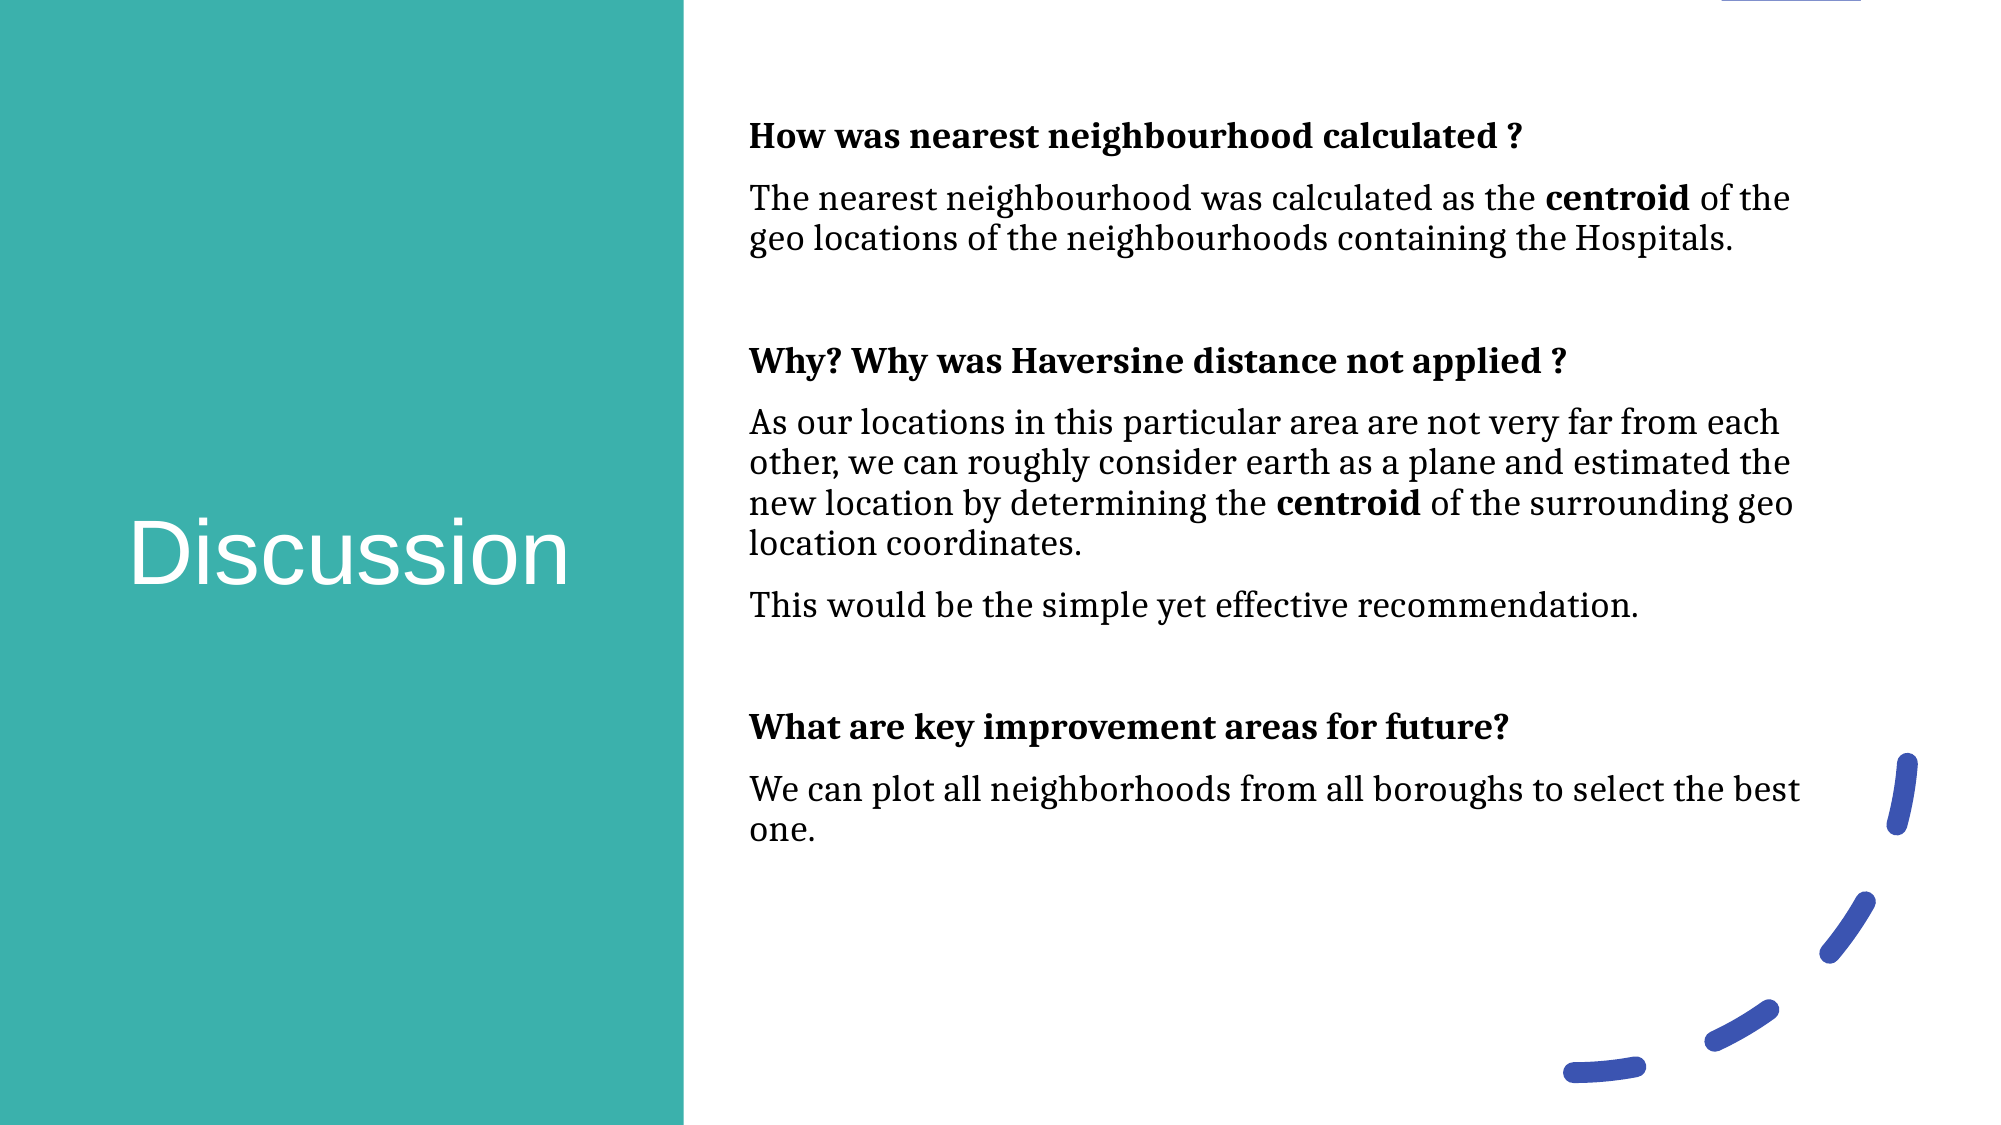

How was nearest neighbourhood calculated ?
The nearest neighbourhood was calculated as the centroid of the geo locations of the neighbourhoods containing the Hospitals.

Why? Why was Haversine distance not applied ?
As our locations in this particular area are not very far from each other, we can roughly consider earth as a plane and estimated the new location by determining the centroid of the surrounding geo location coordinates.
This would be the simple yet effective recommendation.

What are key improvement areas for future?
We can plot all neighborhoods from all boroughs to select the best one.
# Discussion